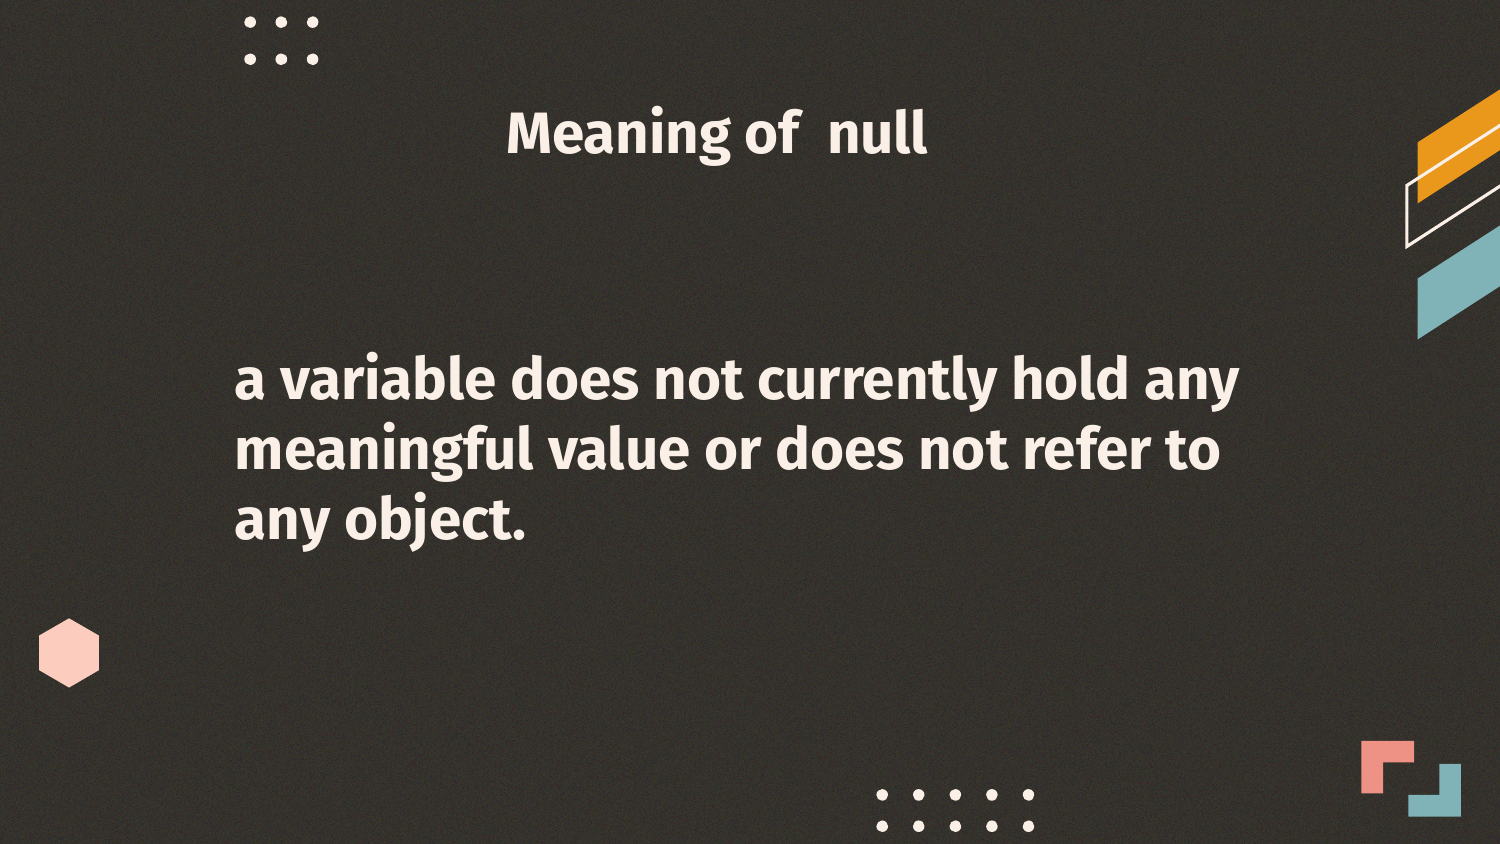

Meaning of  null
a variable does not currently hold any meaningful value or does not refer to any object.